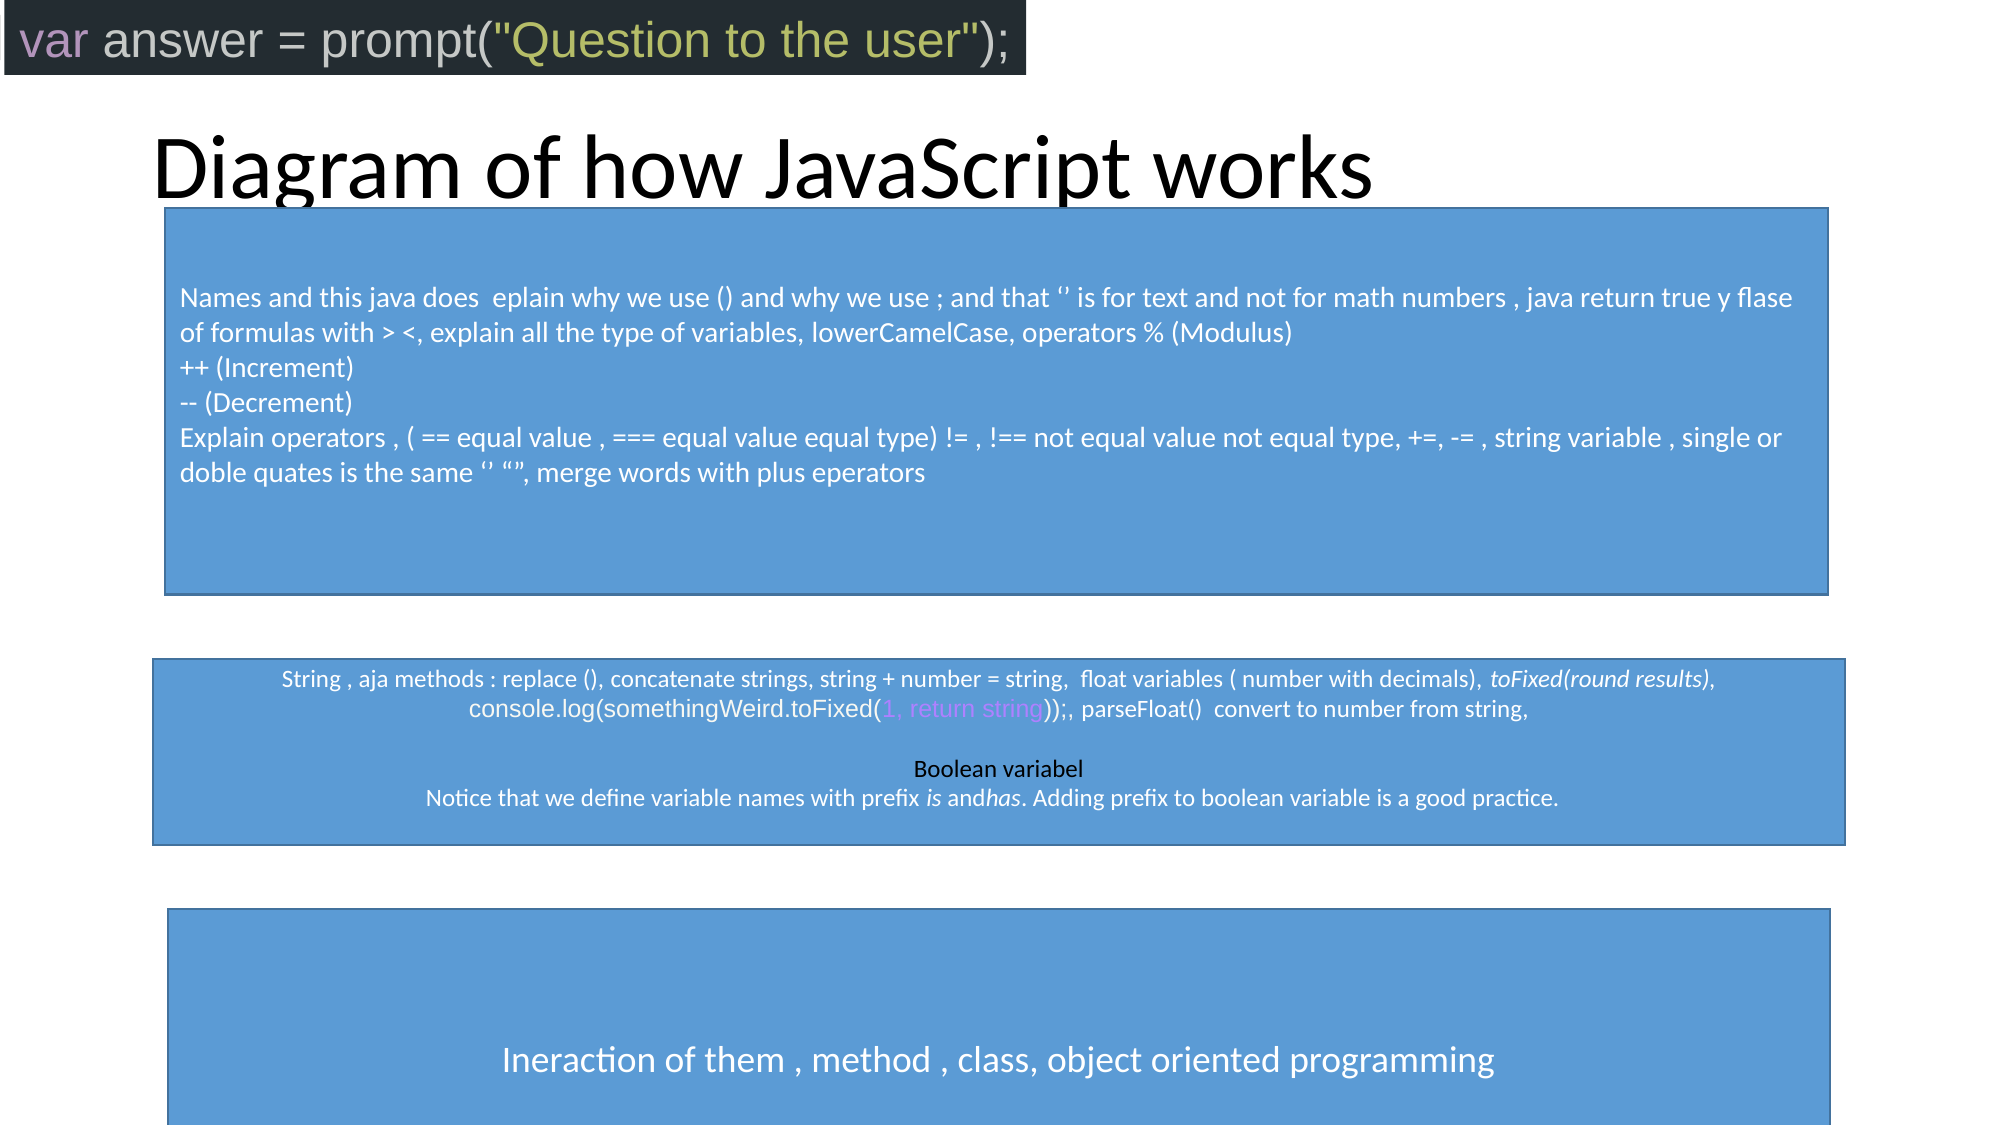

var answer = prompt("Question to the user");

# Diagram of how JavaScript works
Names and this java does  eplain why we use () and why we use ; and that ‘’ is for text and not for math numbers , java return true y flase of formulas with > <, explain all the type of variables, lowerCamelCase, operators % (Modulus)
++ (Increment)
-- (Decrement)
Explain operators , ( == equal value , === equal value equal type) != , !== not equal value not equal type, +=, -= , string variable , single or doble quates is the same ‘’ “”, merge words with plus eperators

String , aja methods : replace (), concatenate strings, string + number = string,  float variables ( number with decimals), toFixed(round results), console.log(somethingWeird.toFixed(1, return string));, parseFloat()  convert to number from string,

Boolean variabel
Notice that we define variable names with prefix is andhas. Adding prefix to boolean variable is a good practice.

Ineraction of them , method , class, object oriented programming